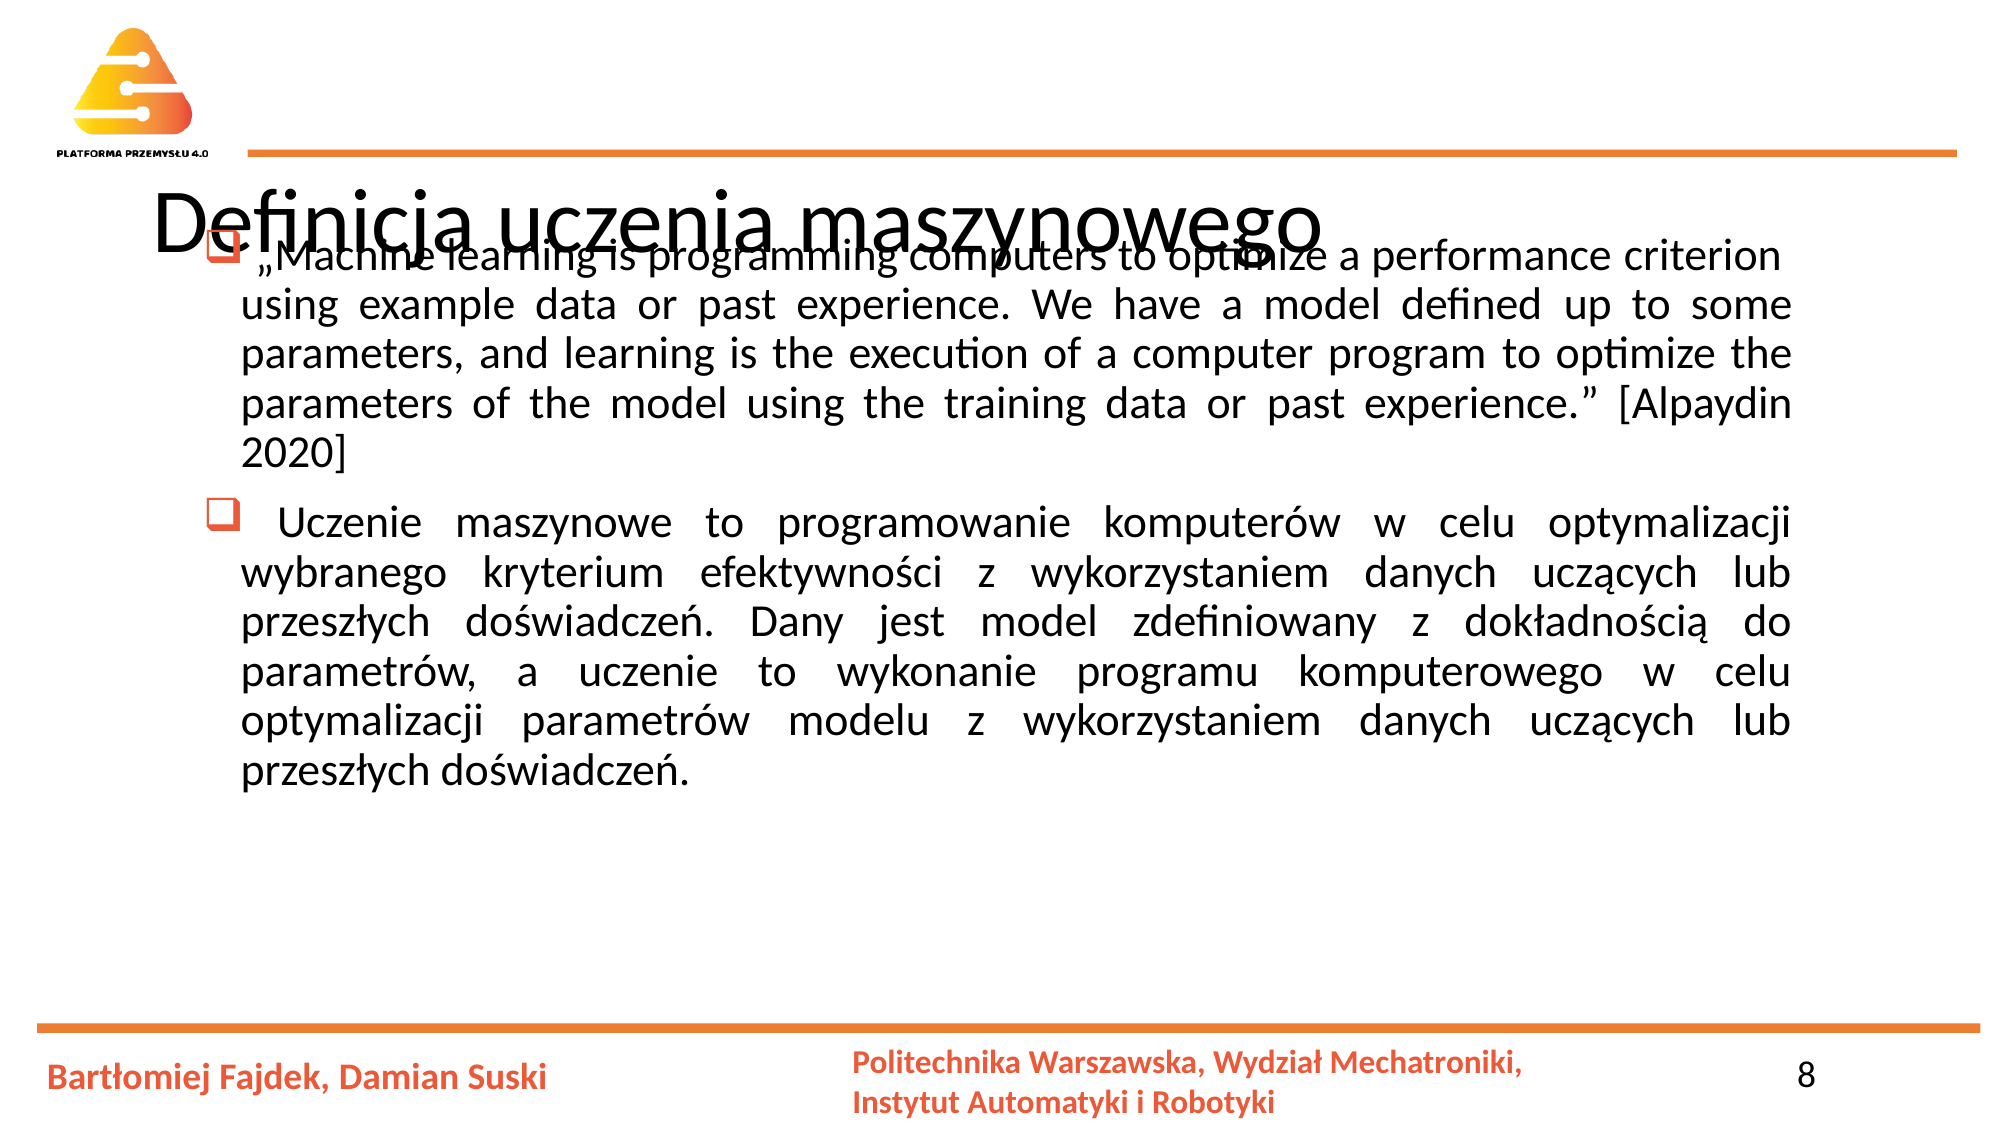

# Definicja uczenia maszynowego
 „Machine learning is programming computers to optimize a performance criterion  using example data or past experience. We have a model defined up to some parameters, and learning is the execution of a computer program to optimize the parameters of the model using the training data or past experience.” [Alpaydin 2020]
 Uczenie maszynowe to programowanie komputerów w celu optymalizacji wybranego kryterium efektywności z wykorzystaniem danych uczących lub przeszłych doświadczeń. Dany jest model zdefiniowany z dokładnością do parametrów, a uczenie to wykonanie programu komputerowego w celu optymalizacji parametrów modelu z wykorzystaniem danych uczących lub przeszłych doświadczeń.
8